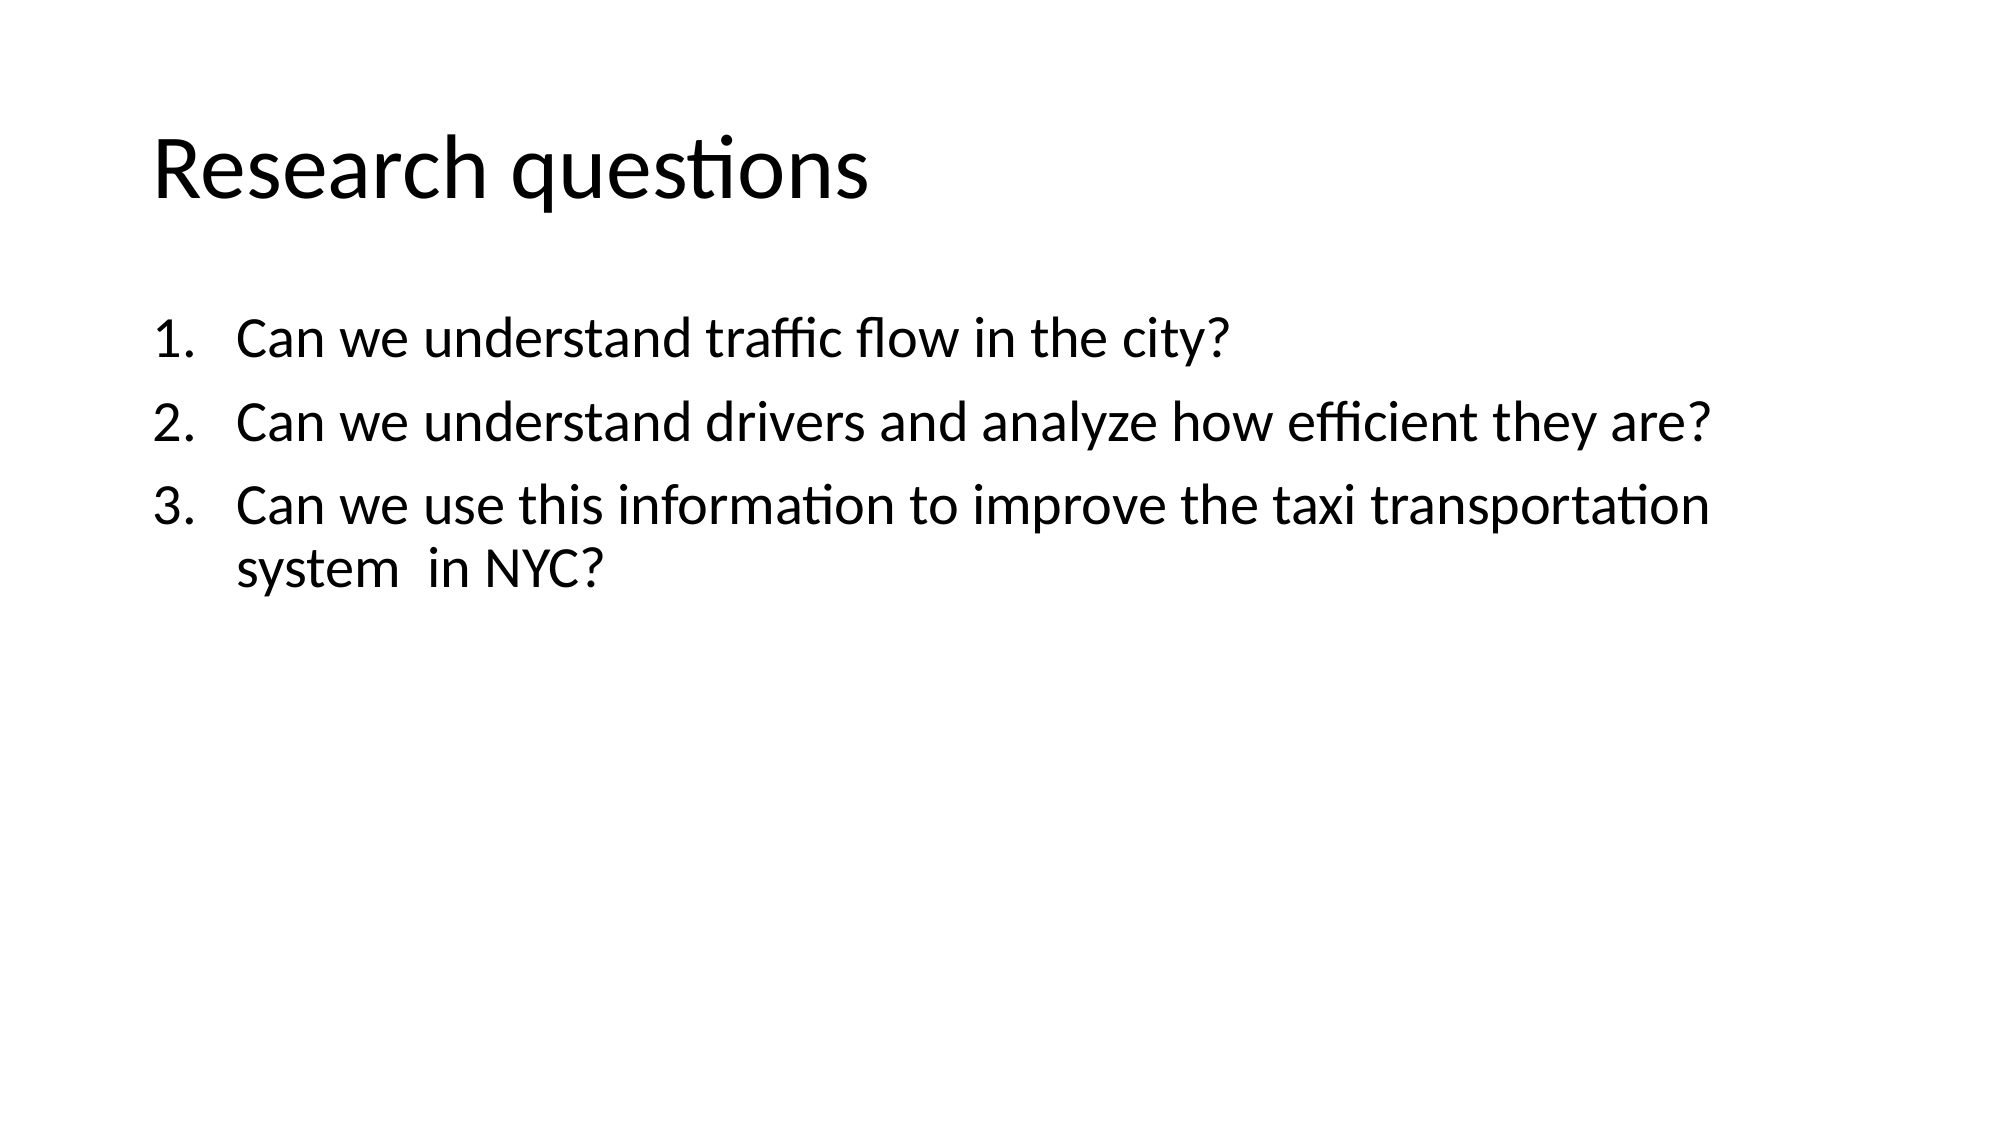

# Research questions
Can we understand traffic flow in the city?
Can we understand drivers and analyze how efficient they are?
Can we use this information to improve the taxi transportation system  in NYC?